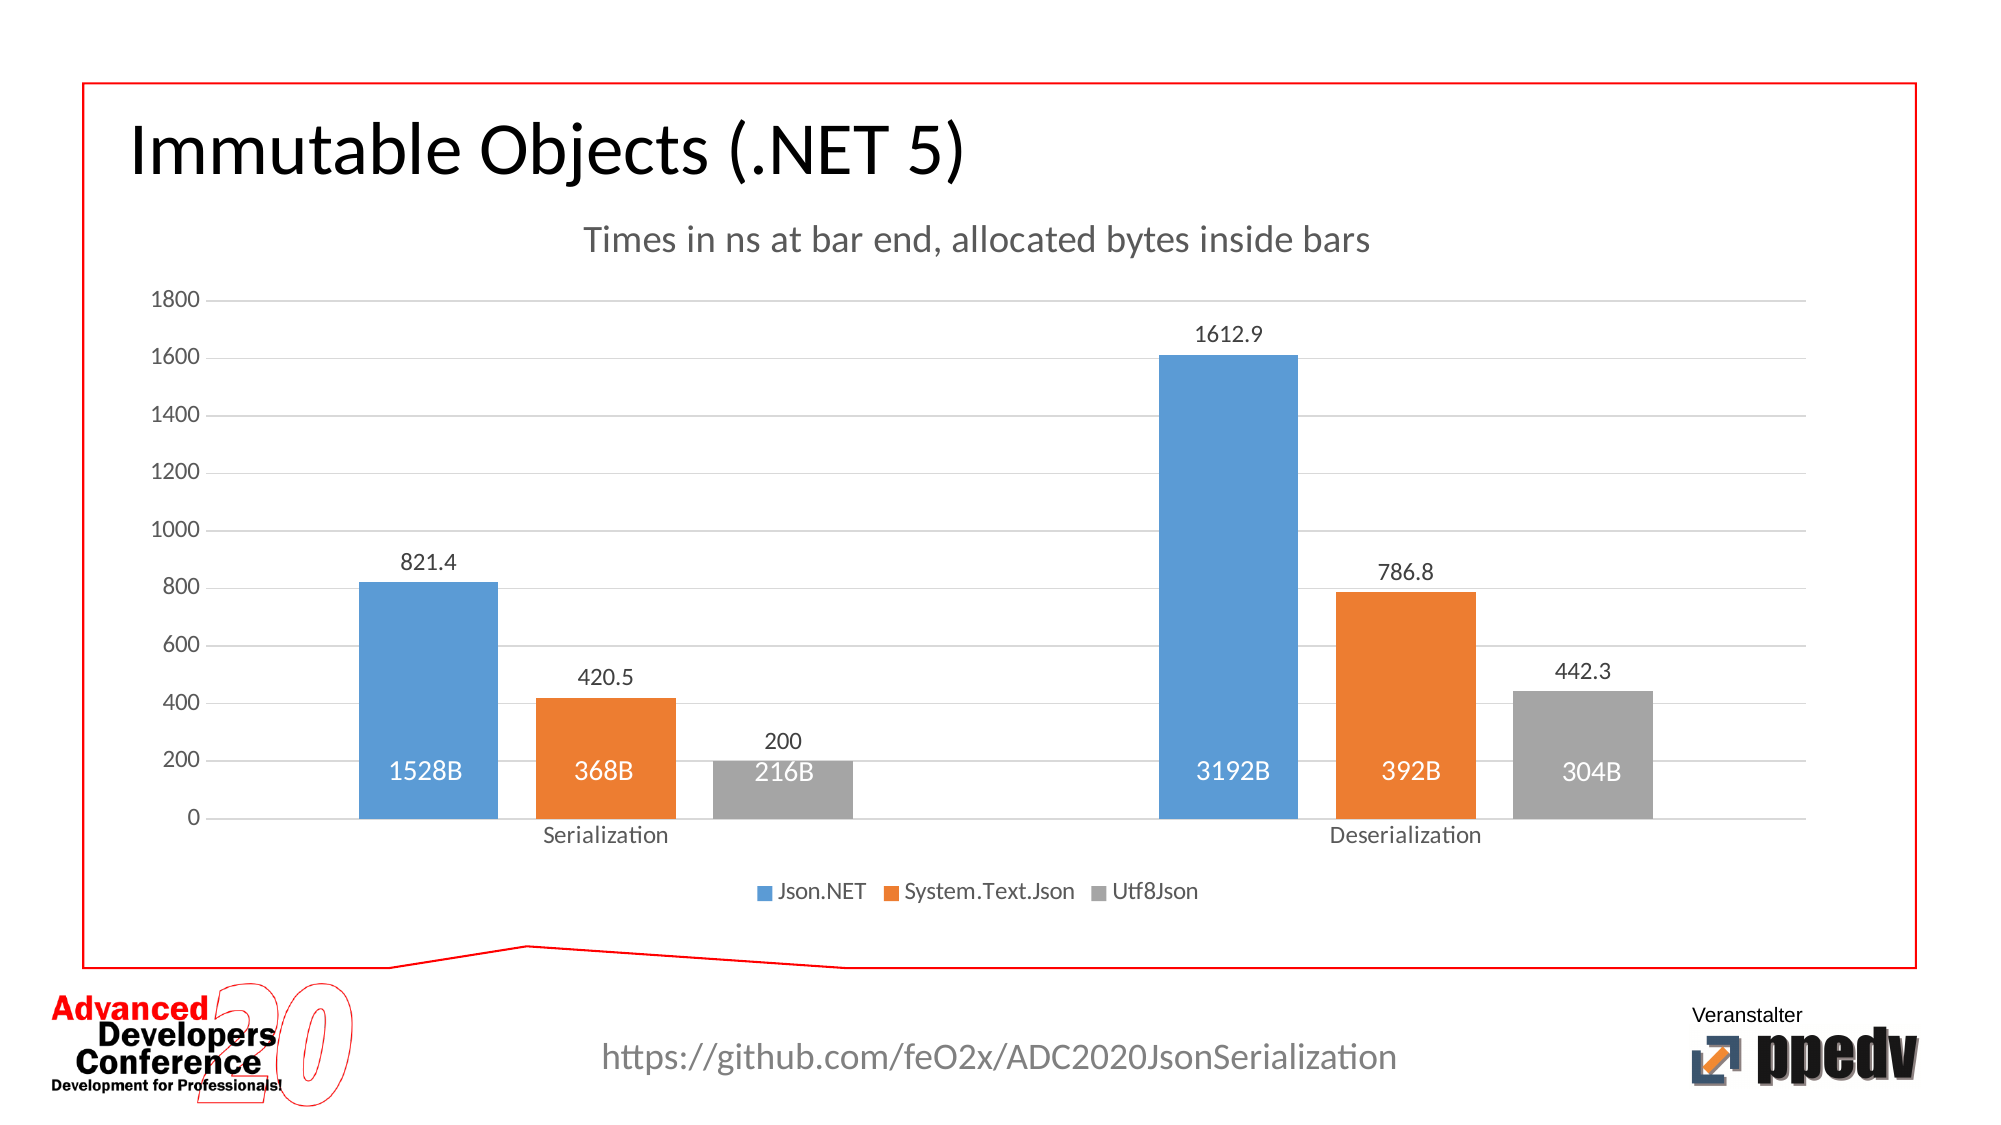

# Immutable Objects (.NET 5)

### Chart: Times in ns at bar end, allocated bytes inside bars

| Category | Json.NET | System.Text.Json | Utf8Json |
|---|---|---|---|
| Serialization | 821.4 | 420.5 | 200.0 |
| Deserialization | 1612.9 | 786.8 | 442.3 |
368B
392B
1528B
3192B
216B
304B